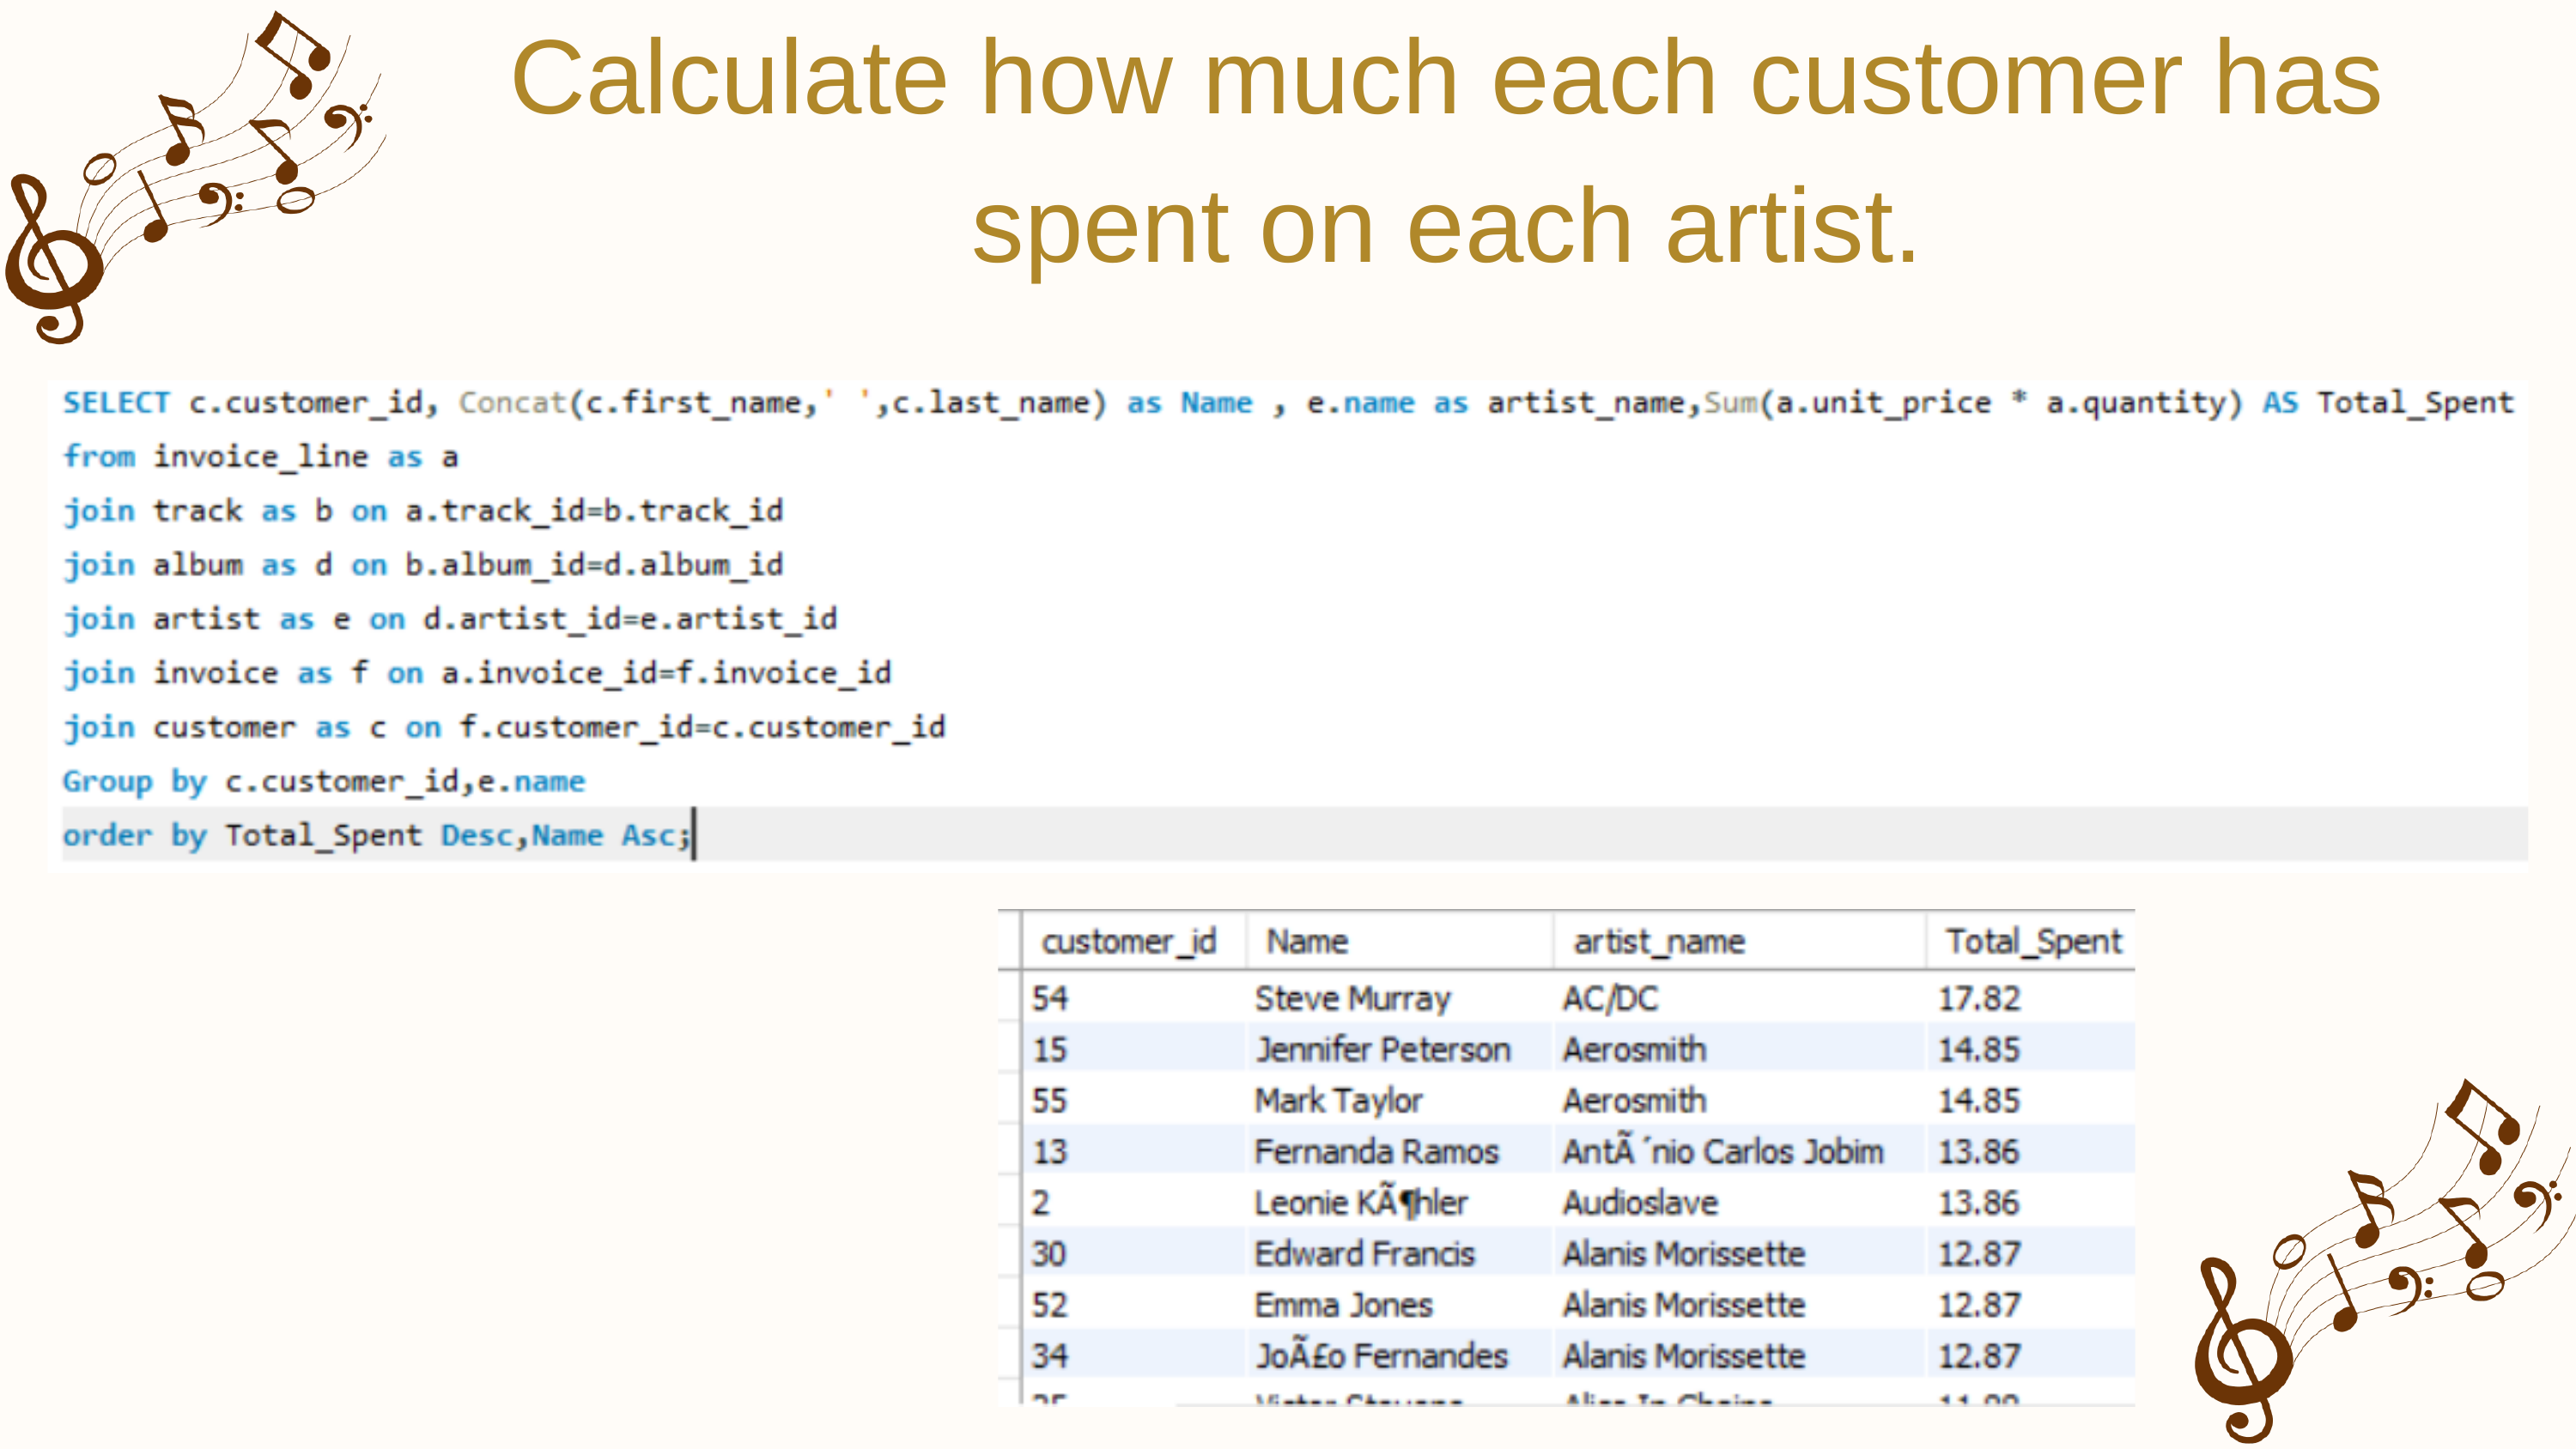

Calculate how much each customer has spent on each artist.